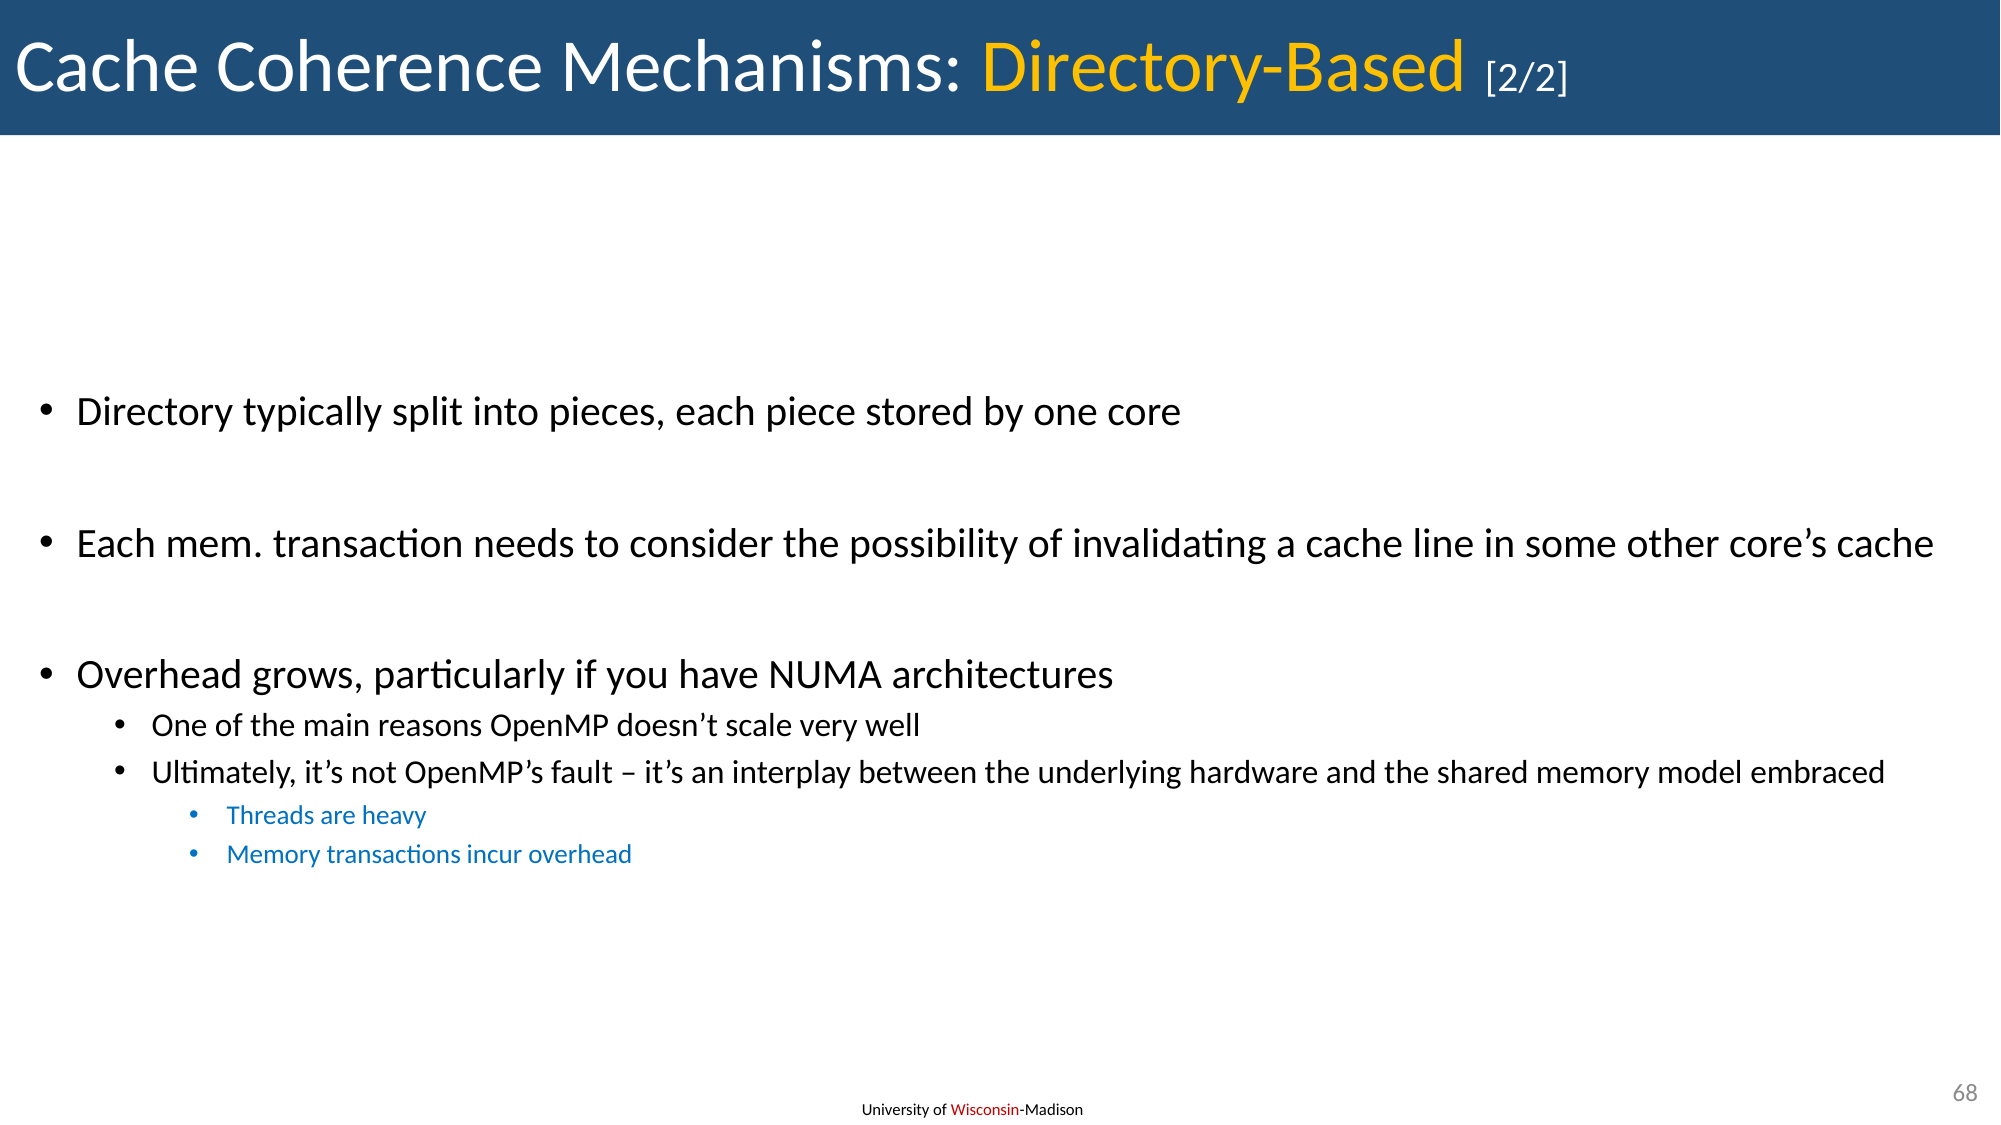

# Cache Coherence Mechanisms: Directory-Based [2/2]

Directory typically split into pieces, each piece stored by one core

Each mem. transaction needs to consider the possibility of invalidating a cache line in some other core’s cache

Overhead grows, particularly if you have NUMA architectures
One of the main reasons OpenMP doesn’t scale very well
Ultimately, it’s not OpenMP’s fault – it’s an interplay between the underlying hardware and the shared memory model embraced
Threads are heavy
Memory transactions incur overhead

68